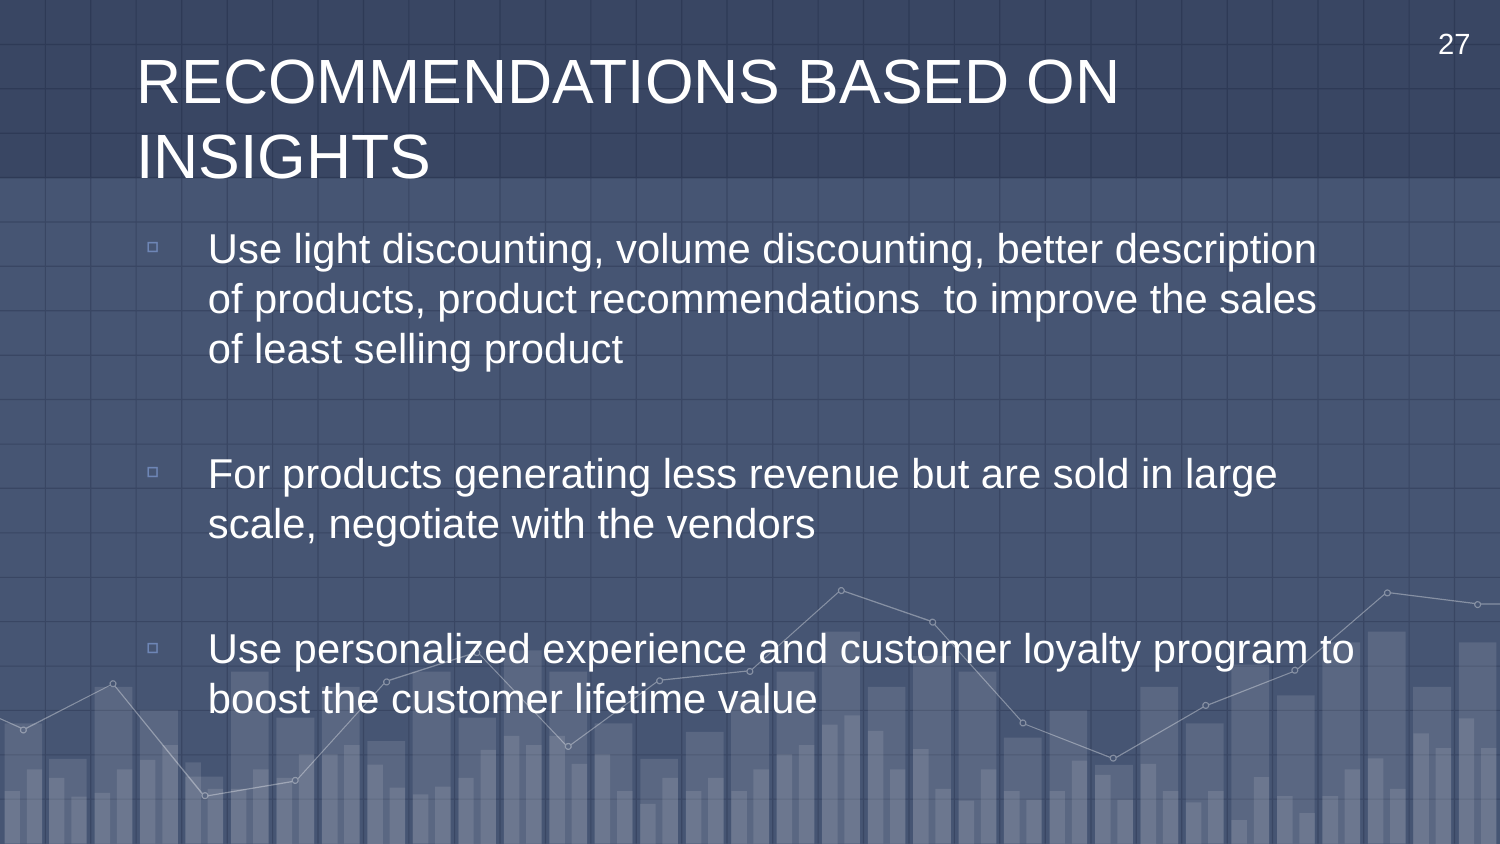

27
# RECOMMENDATIONS BASED ON INSIGHTS
Use light discounting, volume discounting, better description of products, product recommendations  to improve the sales of least selling product

For products generating less revenue but are sold in large scale, negotiate with the vendors

Use personalized experience and customer loyalty program to boost the customer lifetime value